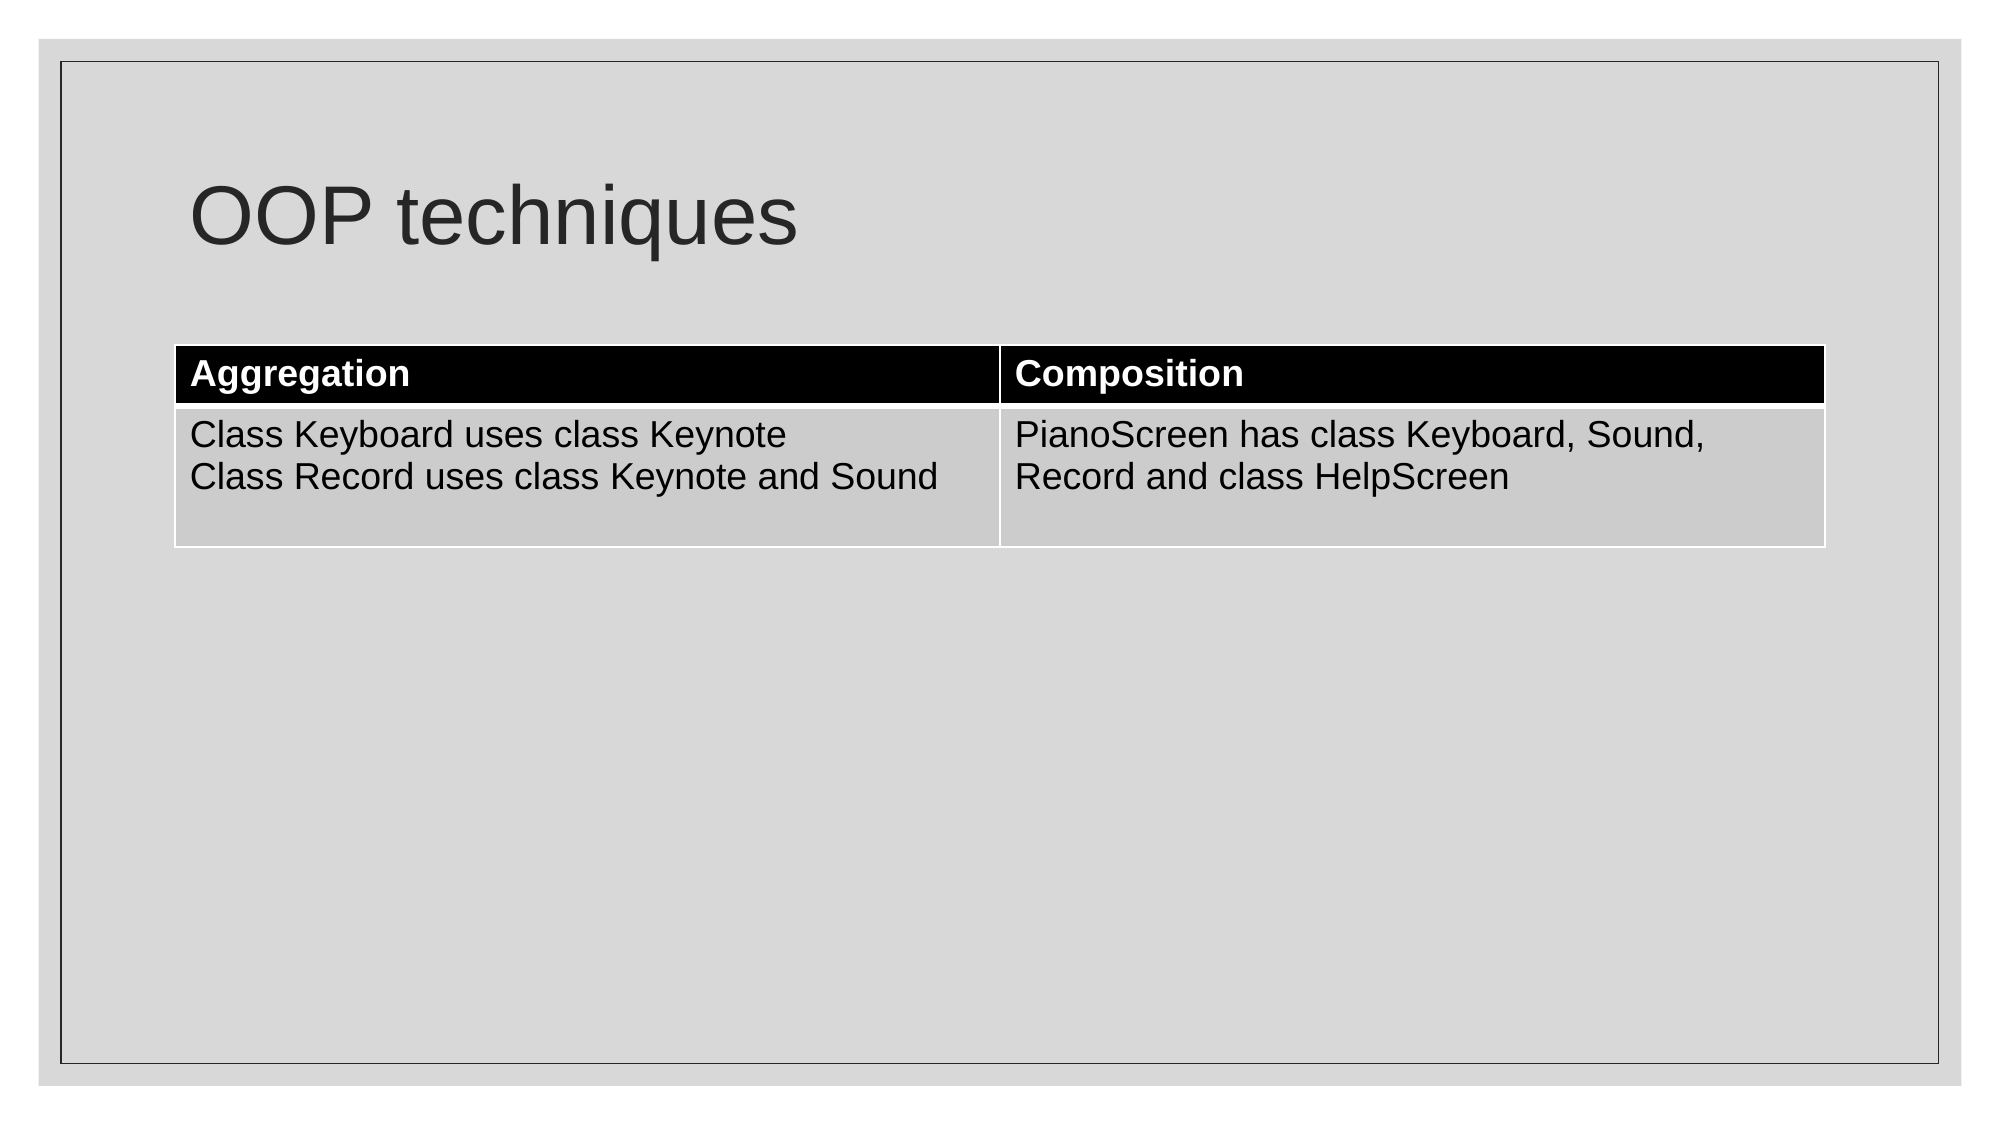

# OOP techniques
| Aggregation | Composition |
| --- | --- |
| Class Keyboard uses class Keynote Class Record uses class Keynote and Sound | PianoScreen has class Keyboard, Sound, Record and class HelpScreen |